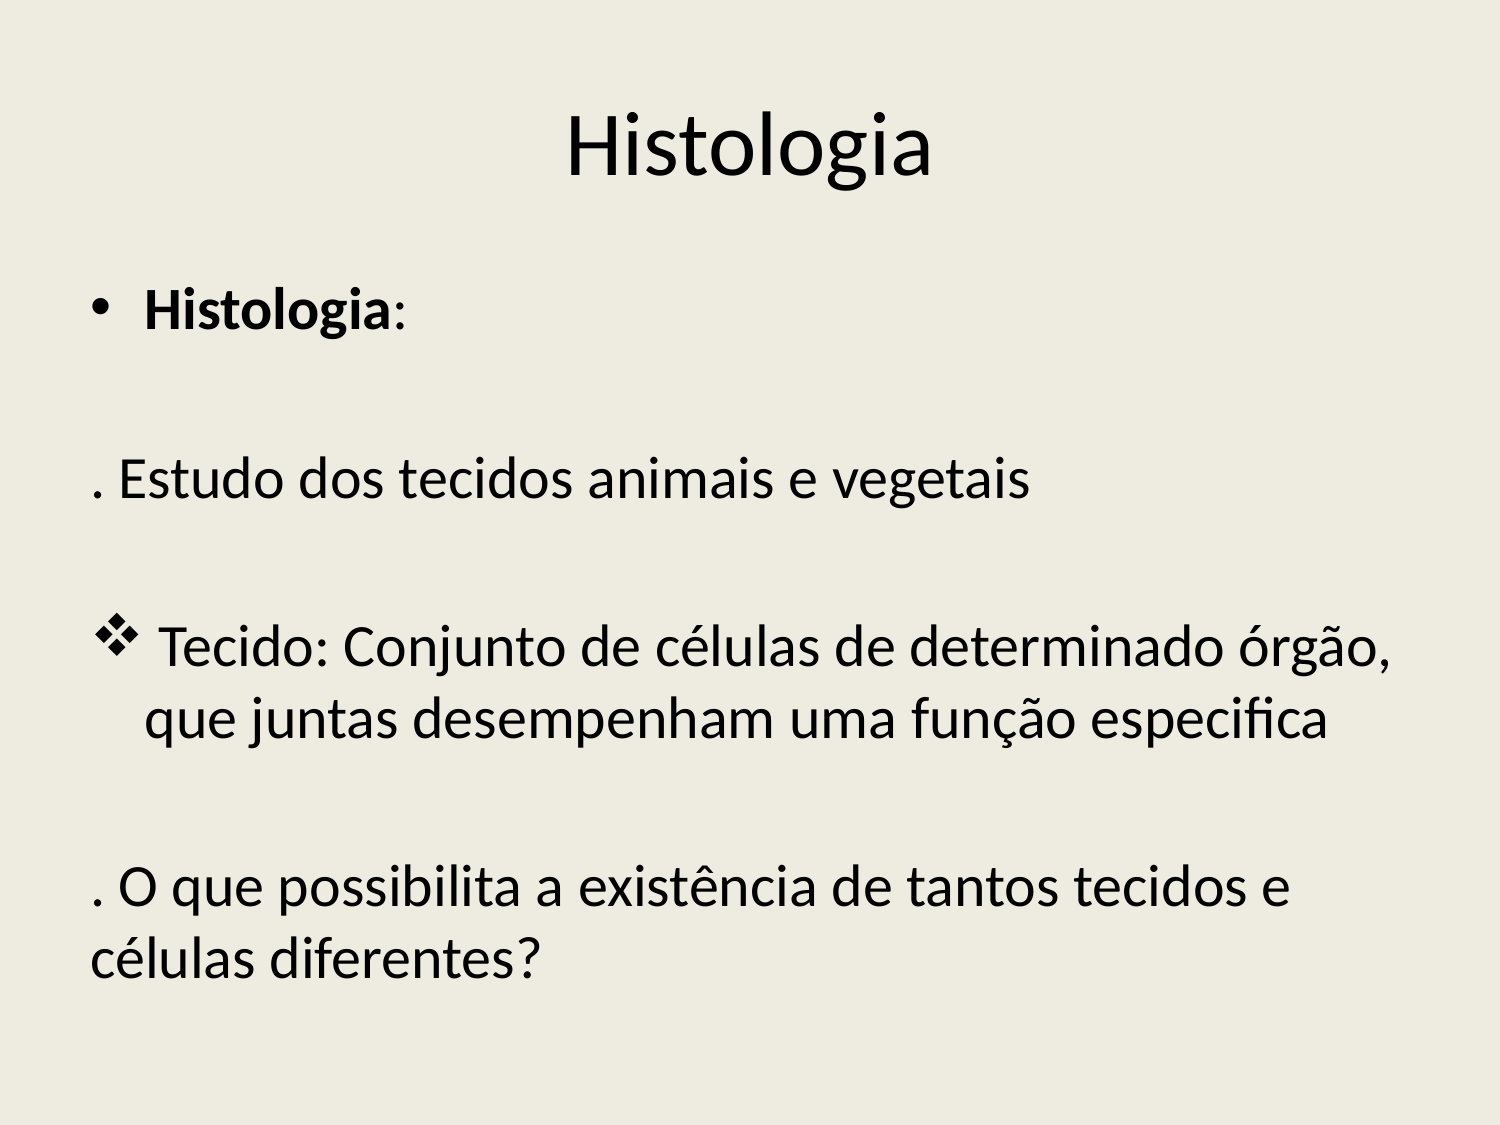

# Histologia
Histologia:

. Estudo dos tecidos animais e vegetais

 Tecido: Conjunto de células de determinado órgão, que juntas desempenham uma função especifica

. O que possibilita a existência de tantos tecidos e células diferentes?